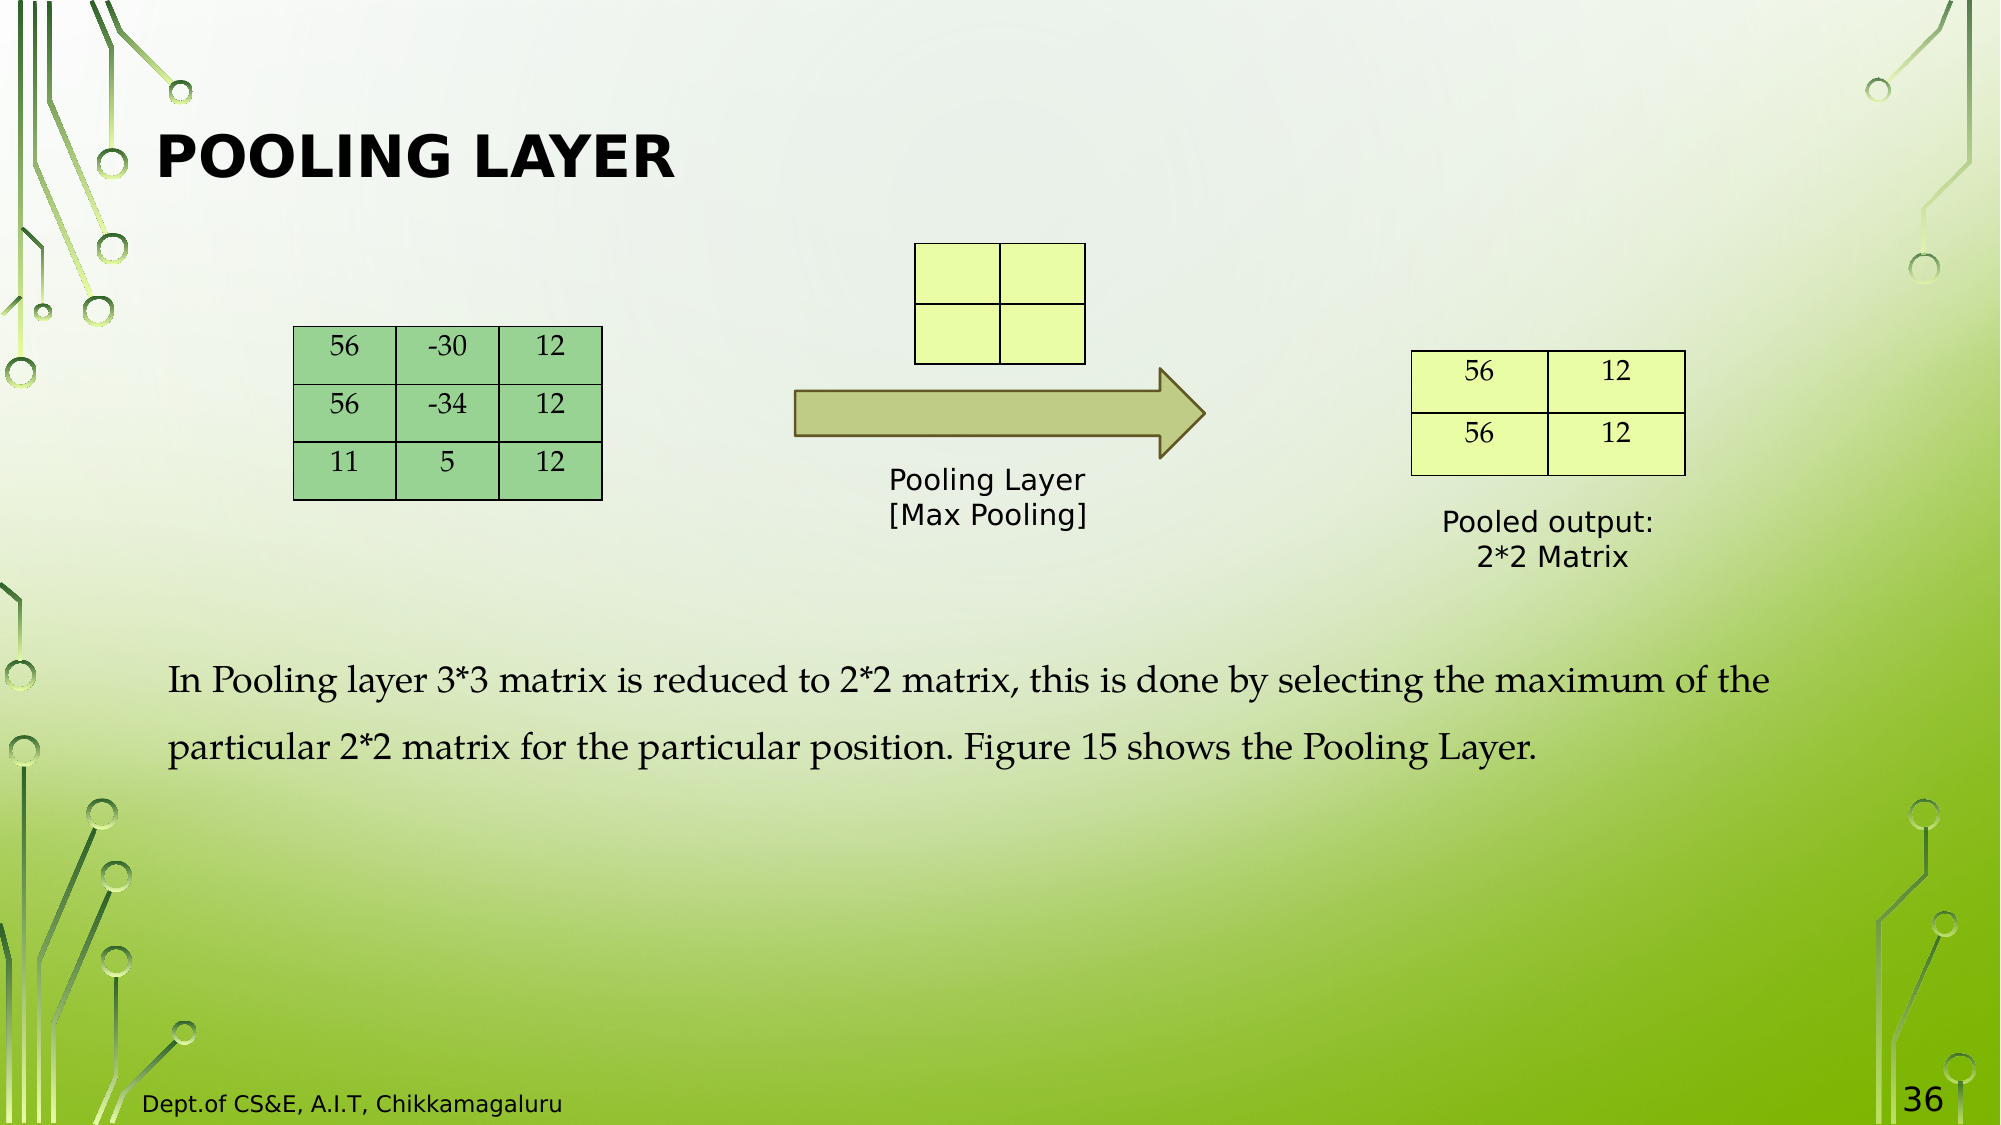

POOLING LAYER
|  |  |
| --- | --- |
|  |  |
| 56 | -30 | 12 |
| --- | --- | --- |
| 56 | -34 | 12 |
| 11 | 5 | 12 |
| 56 | 12 |
| --- | --- |
| 56 | 12 |

Pooling Layer
[Max Pooling]
Pooled output:
 2*2 Matrix
In Pooling layer 3*3 matrix is reduced to 2*2 matrix, this is done by selecting the maximum of the particular 2*2 matrix for the particular position. Figure 15 shows the Pooling Layer.
36
Dept.of CS&E, A.I.T, Chikkamagaluru